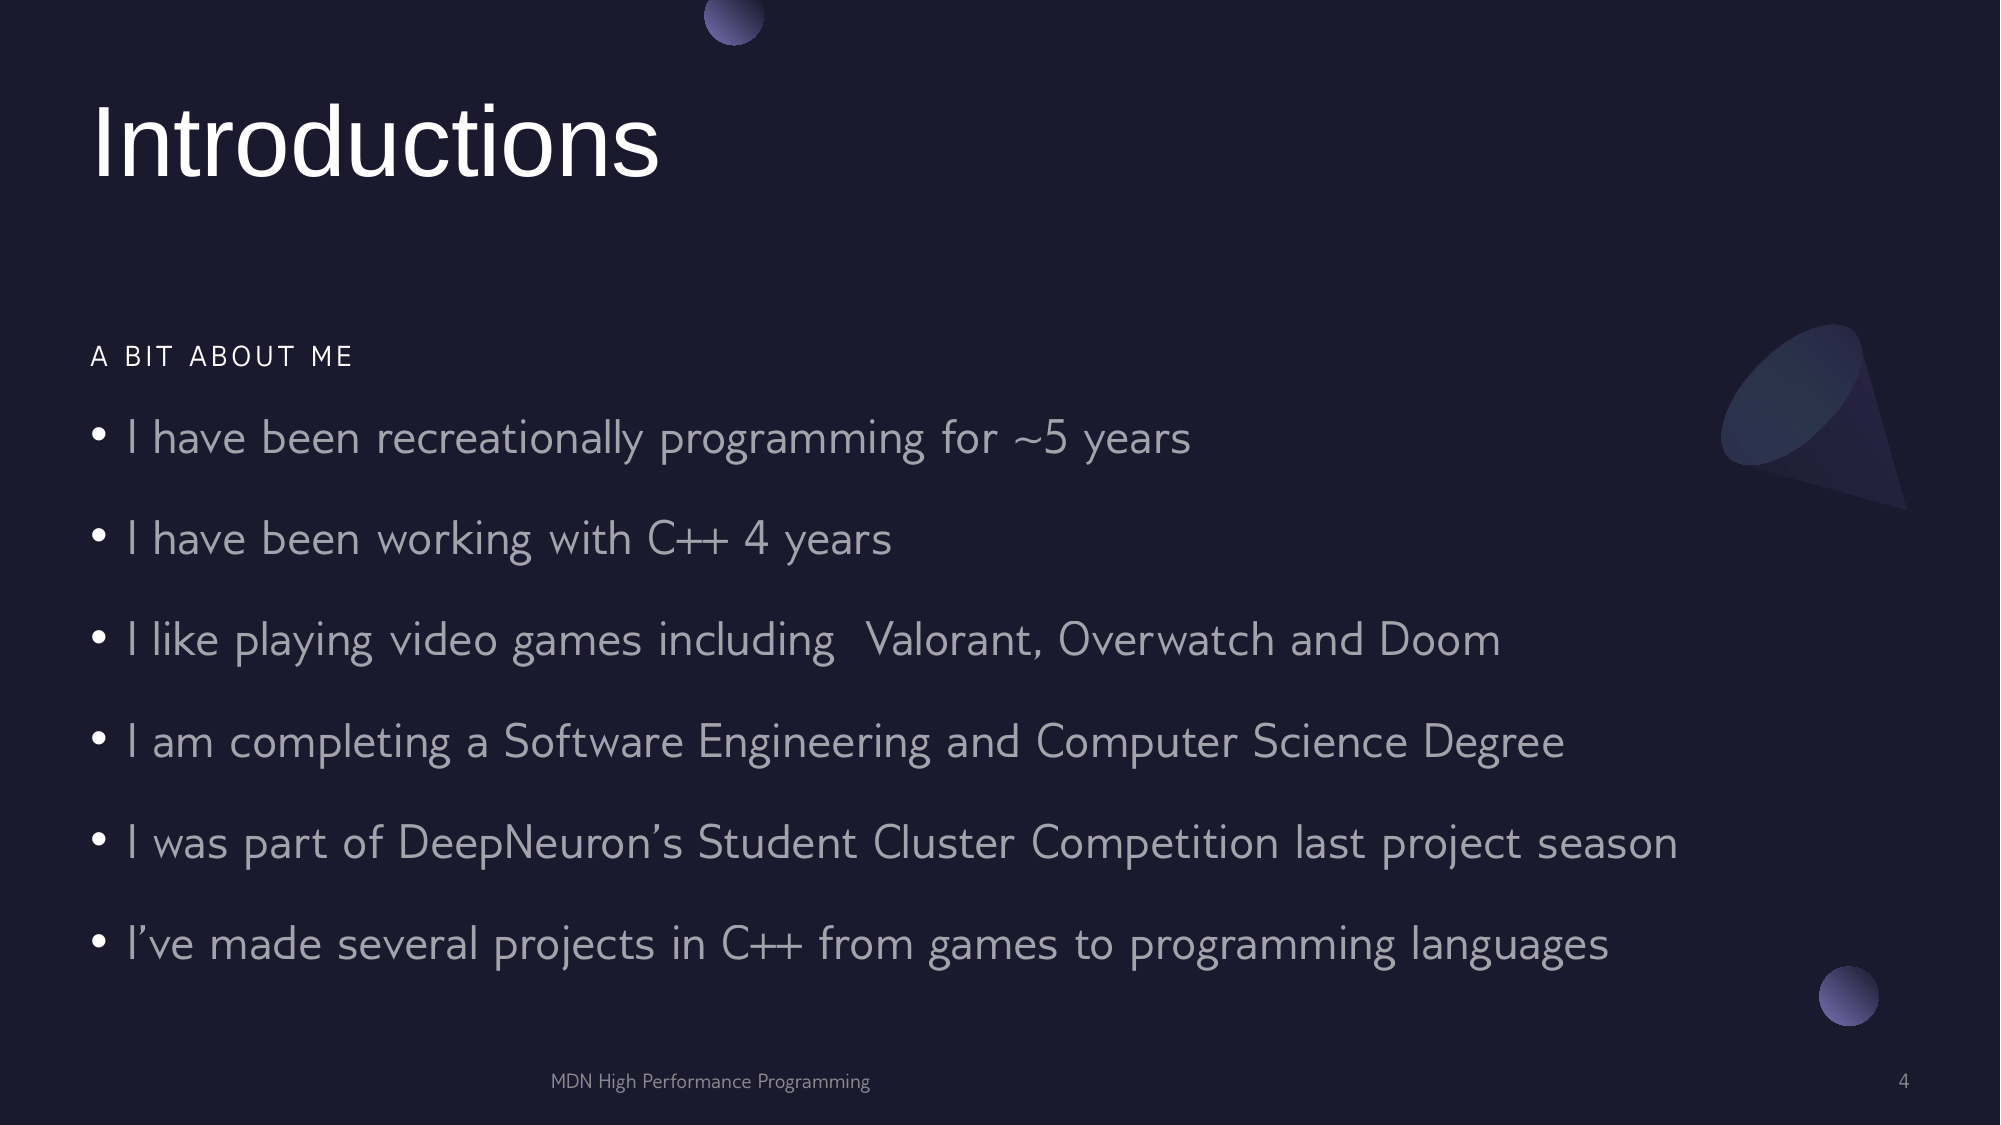

# Introductions
A bit about me

I have been recreationally programming for ~5 years
I have been working with C++ 4 years
I like playing video games including  Valorant, Overwatch and Doom
I am completing a Software Engineering and Computer Science Degree
I was part of DeepNeuron’s Student Cluster Competition last project season
I’ve made several projects in C++ from games to programming languages

MDN High Performance Programming
4